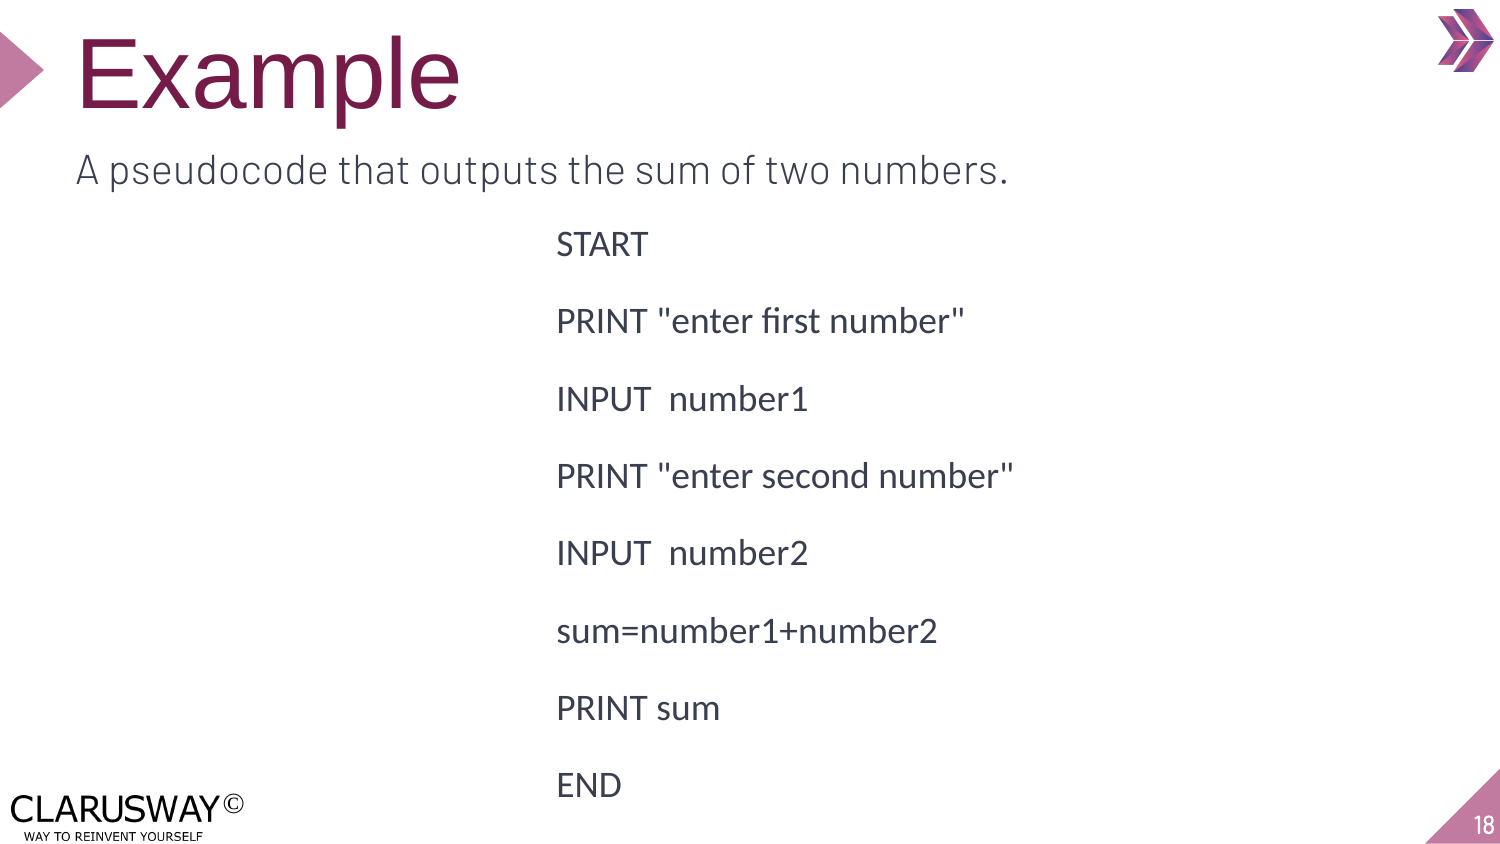

# Example
A pseudocode that outputs the sum of two numbers.
START
PRINT "enter first number"
INPUT  number1
PRINT "enter second number"
INPUT  number2
sum=number1+number2
PRINT sum
END
18